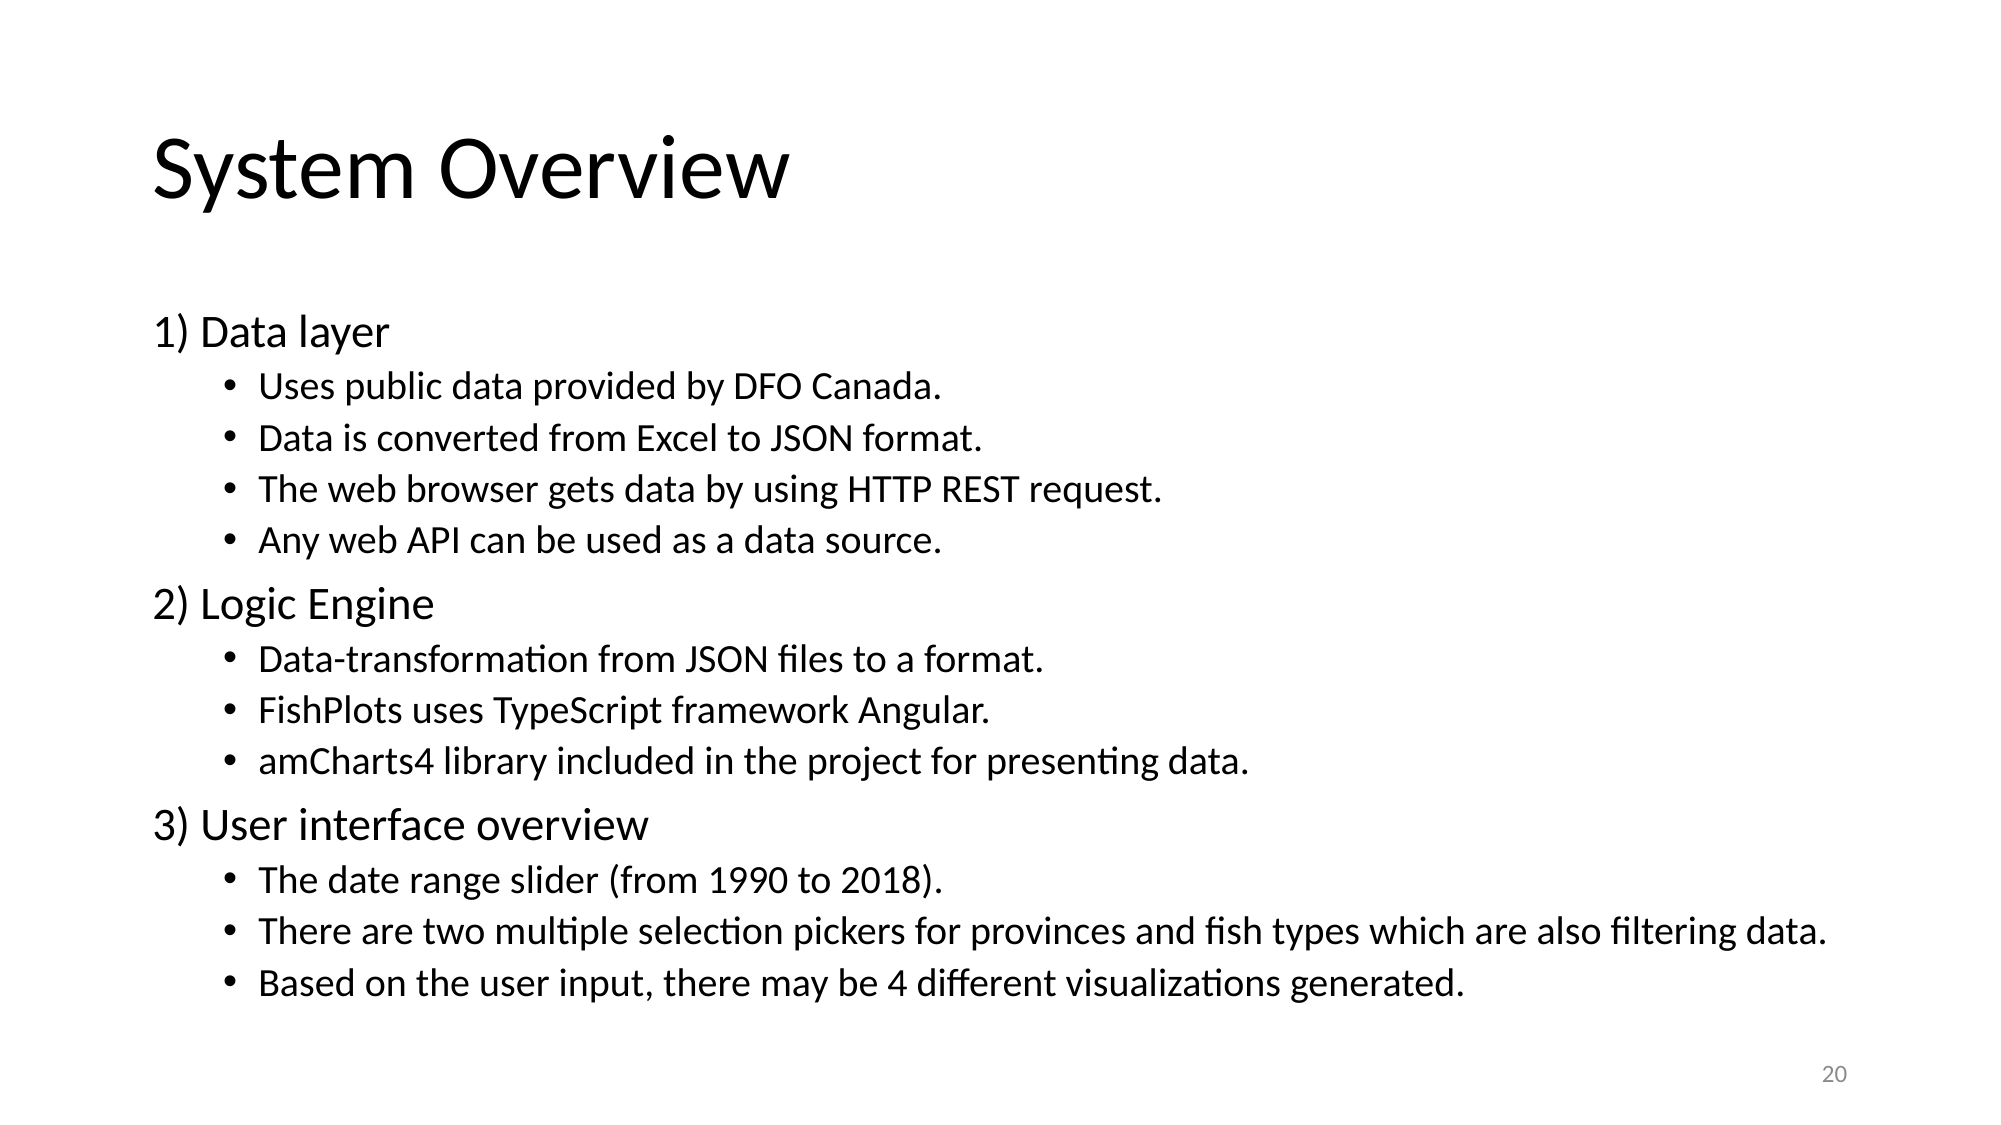

# System Overview
1) Data layer
Uses public data provided by DFO Canada.
Data is converted from Excel to JSON format.
The web browser gets data by using HTTP REST request.
Any web API can be used as a data source.
2) Logic Engine
Data-transformation from JSON files to a format.
FishPlots uses TypeScript framework Angular.
amCharts4 library included in the project for presenting data.
3) User interface overview
The date range slider (from 1990 to 2018).
There are two multiple selection pickers for provinces and fish types which are also filtering data.
Based on the user input, there may be 4 different visualizations generated.

20